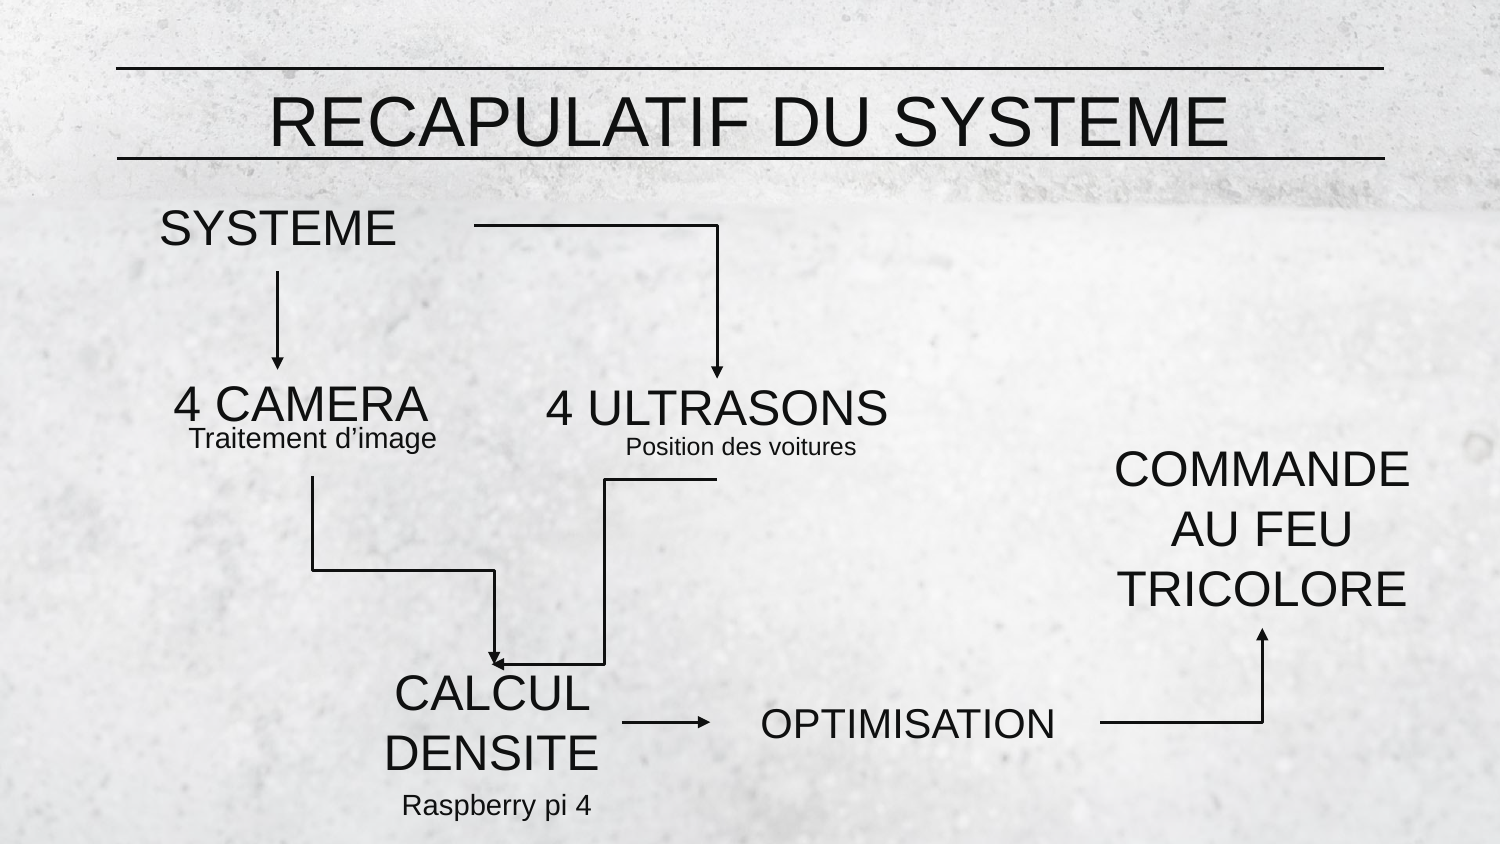

# RECAPULATIF DU SYSTEME
SYSTEME
4 CAMERA
4 ULTRASONS
Traitement d’image
Position des voitures
COMMANDE AU FEU TRICOLORE

CALCUL DENSITE
OPTIMISATION
Raspberry pi 4